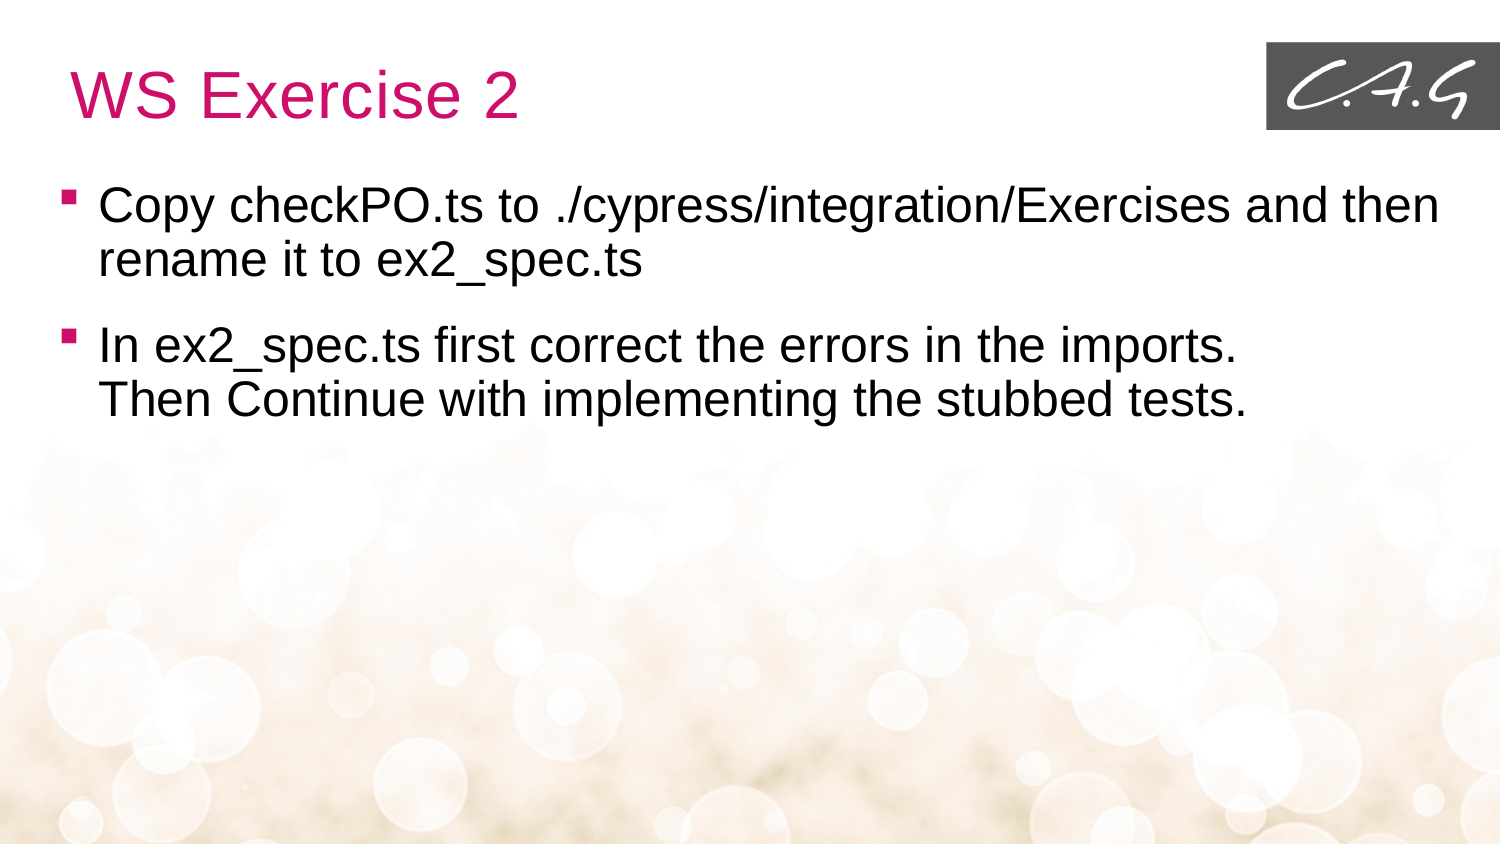

# WS Exercise 2
Copy checkPO.ts to ./cypress/integration/Exercises and then rename it to ex2_spec.ts
In ex2_spec.ts first correct the errors in the imports.
Then Continue with implementing the stubbed tests.